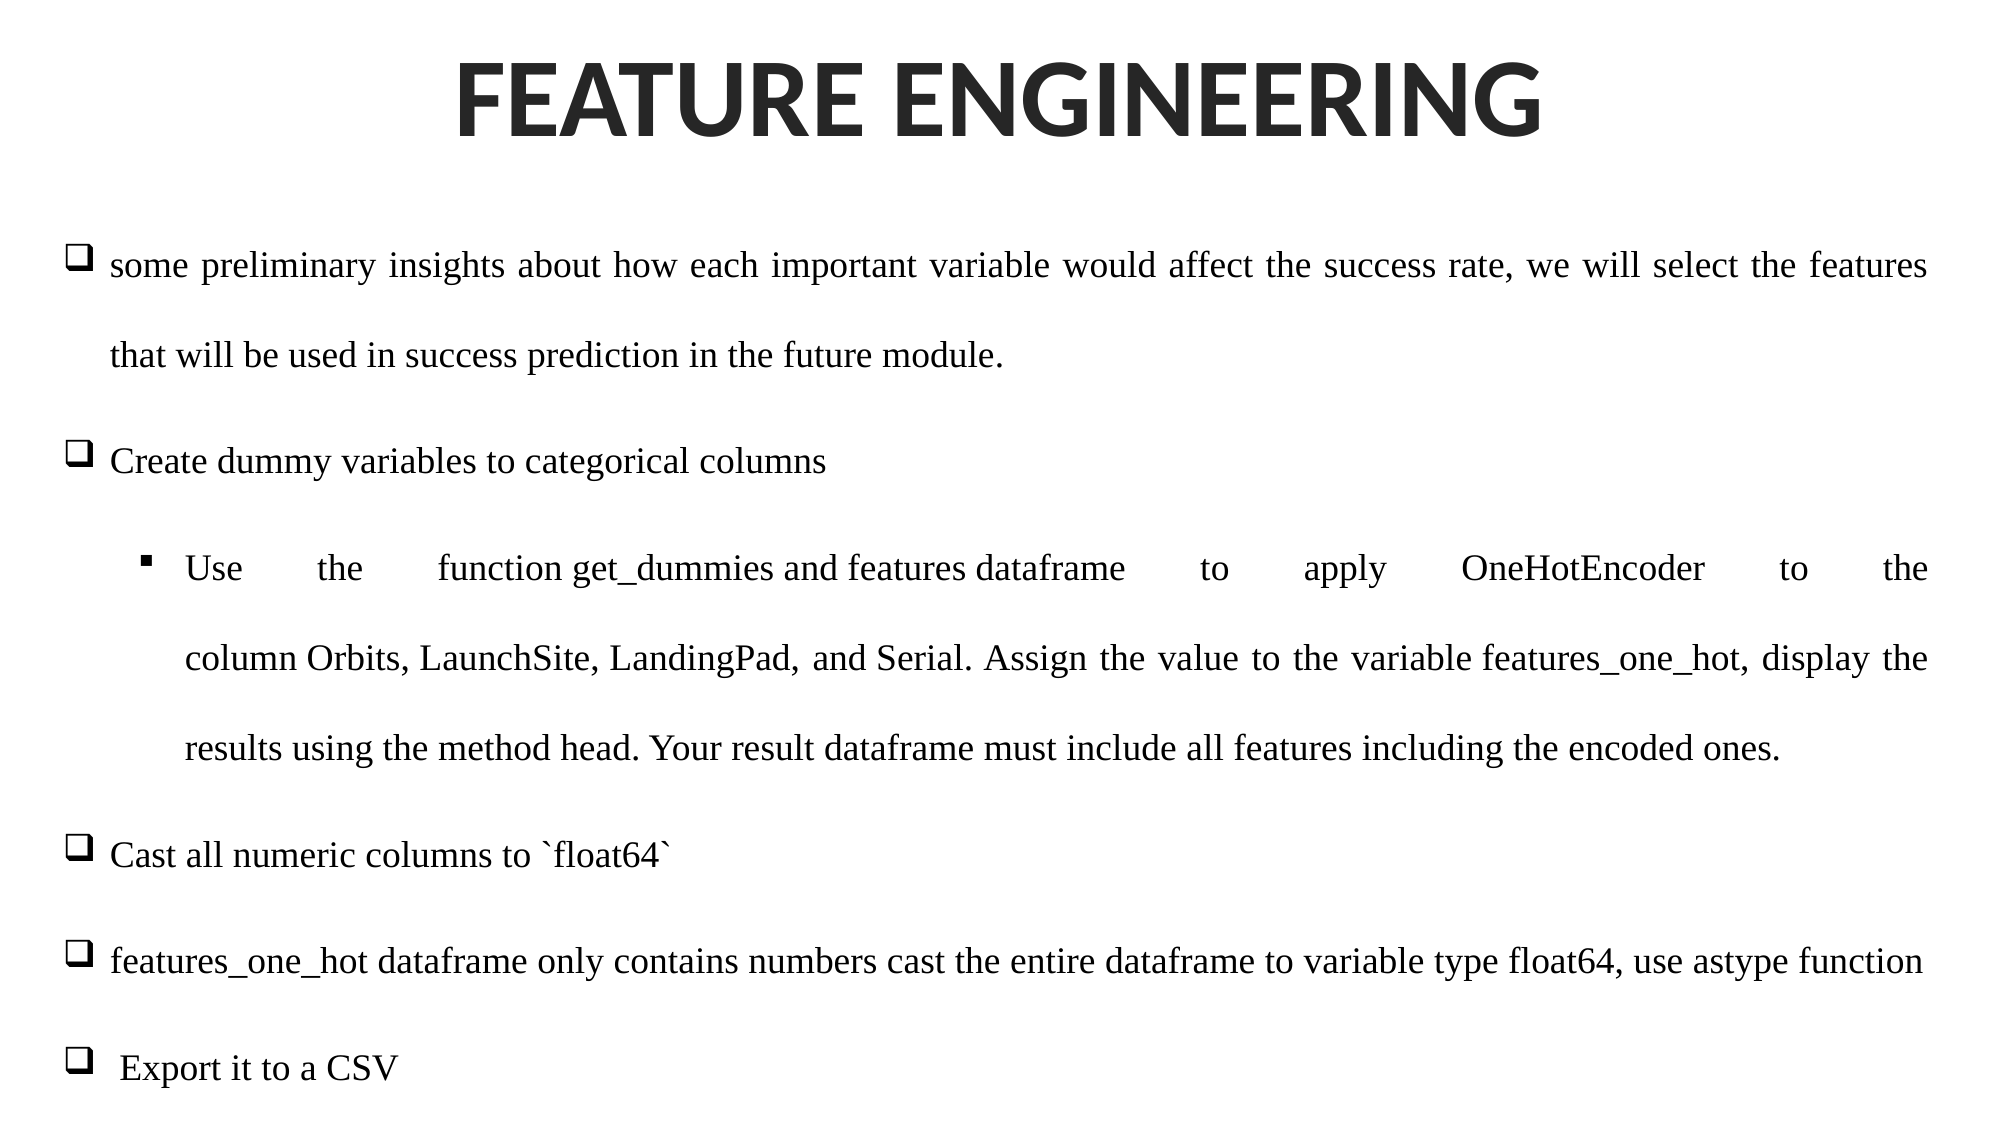

FEATURE ENGINEERING
some preliminary insights about how each important variable would affect the success rate, we will select the features that will be used in success prediction in the future module.
Create dummy variables to categorical columns
Use the function get_dummies and features dataframe to apply OneHotEncoder to the column Orbits, LaunchSite, LandingPad, and Serial. Assign the value to the variable features_one_hot, display the results using the method head. Your result dataframe must include all features including the encoded ones.
Cast all numeric columns to `float64`
features_one_hot dataframe only contains numbers cast the entire dataframe to variable type float64, use astype function
 Export it to a CSV